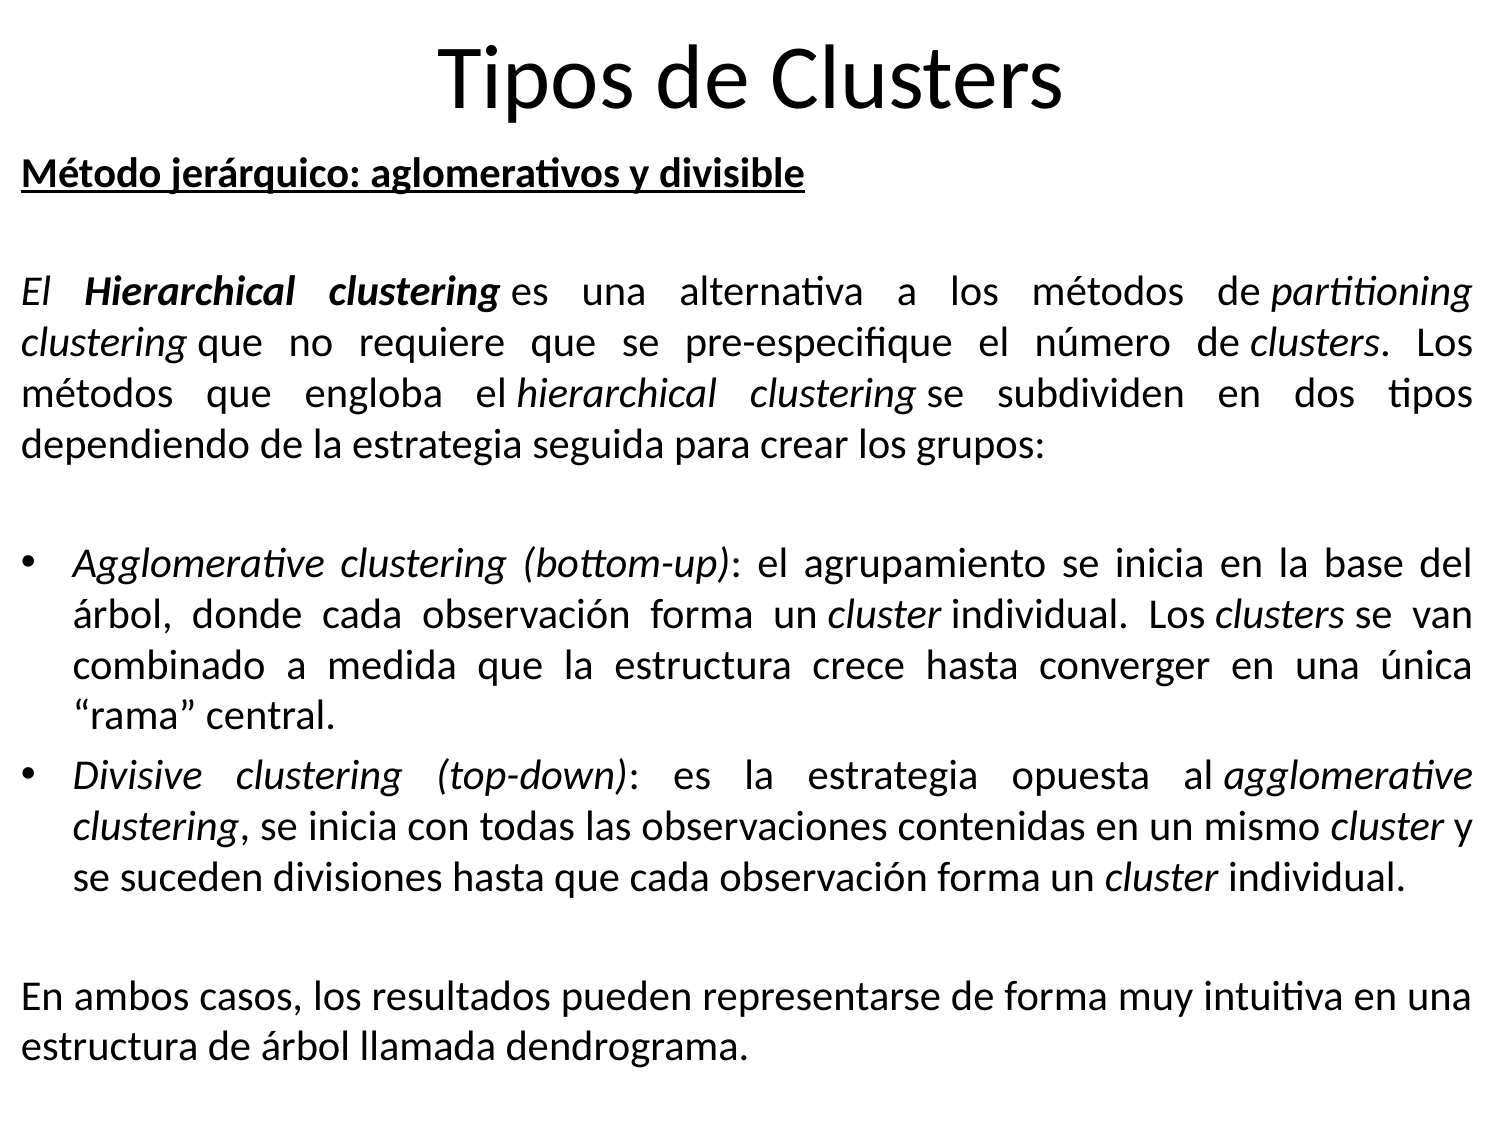

# Tipos de Clusters
Método jerárquico: aglomerativos y divisible

El Hierarchical clustering es una alternativa a los métodos de partitioning clustering que no requiere que se pre-especifique el número de clusters. Los métodos que engloba el hierarchical clustering se subdividen en dos tipos dependiendo de la estrategia seguida para crear los grupos:

Agglomerative clustering (bottom-up): el agrupamiento se inicia en la base del árbol, donde cada observación forma un cluster individual. Los clusters se van combinado a medida que la estructura crece hasta converger en una única “rama” central.
Divisive clustering (top-down): es la estrategia opuesta al agglomerative clustering, se inicia con todas las observaciones contenidas en un mismo cluster y se suceden divisiones hasta que cada observación forma un cluster individual.

En ambos casos, los resultados pueden representarse de forma muy intuitiva en una estructura de árbol llamada dendrograma.